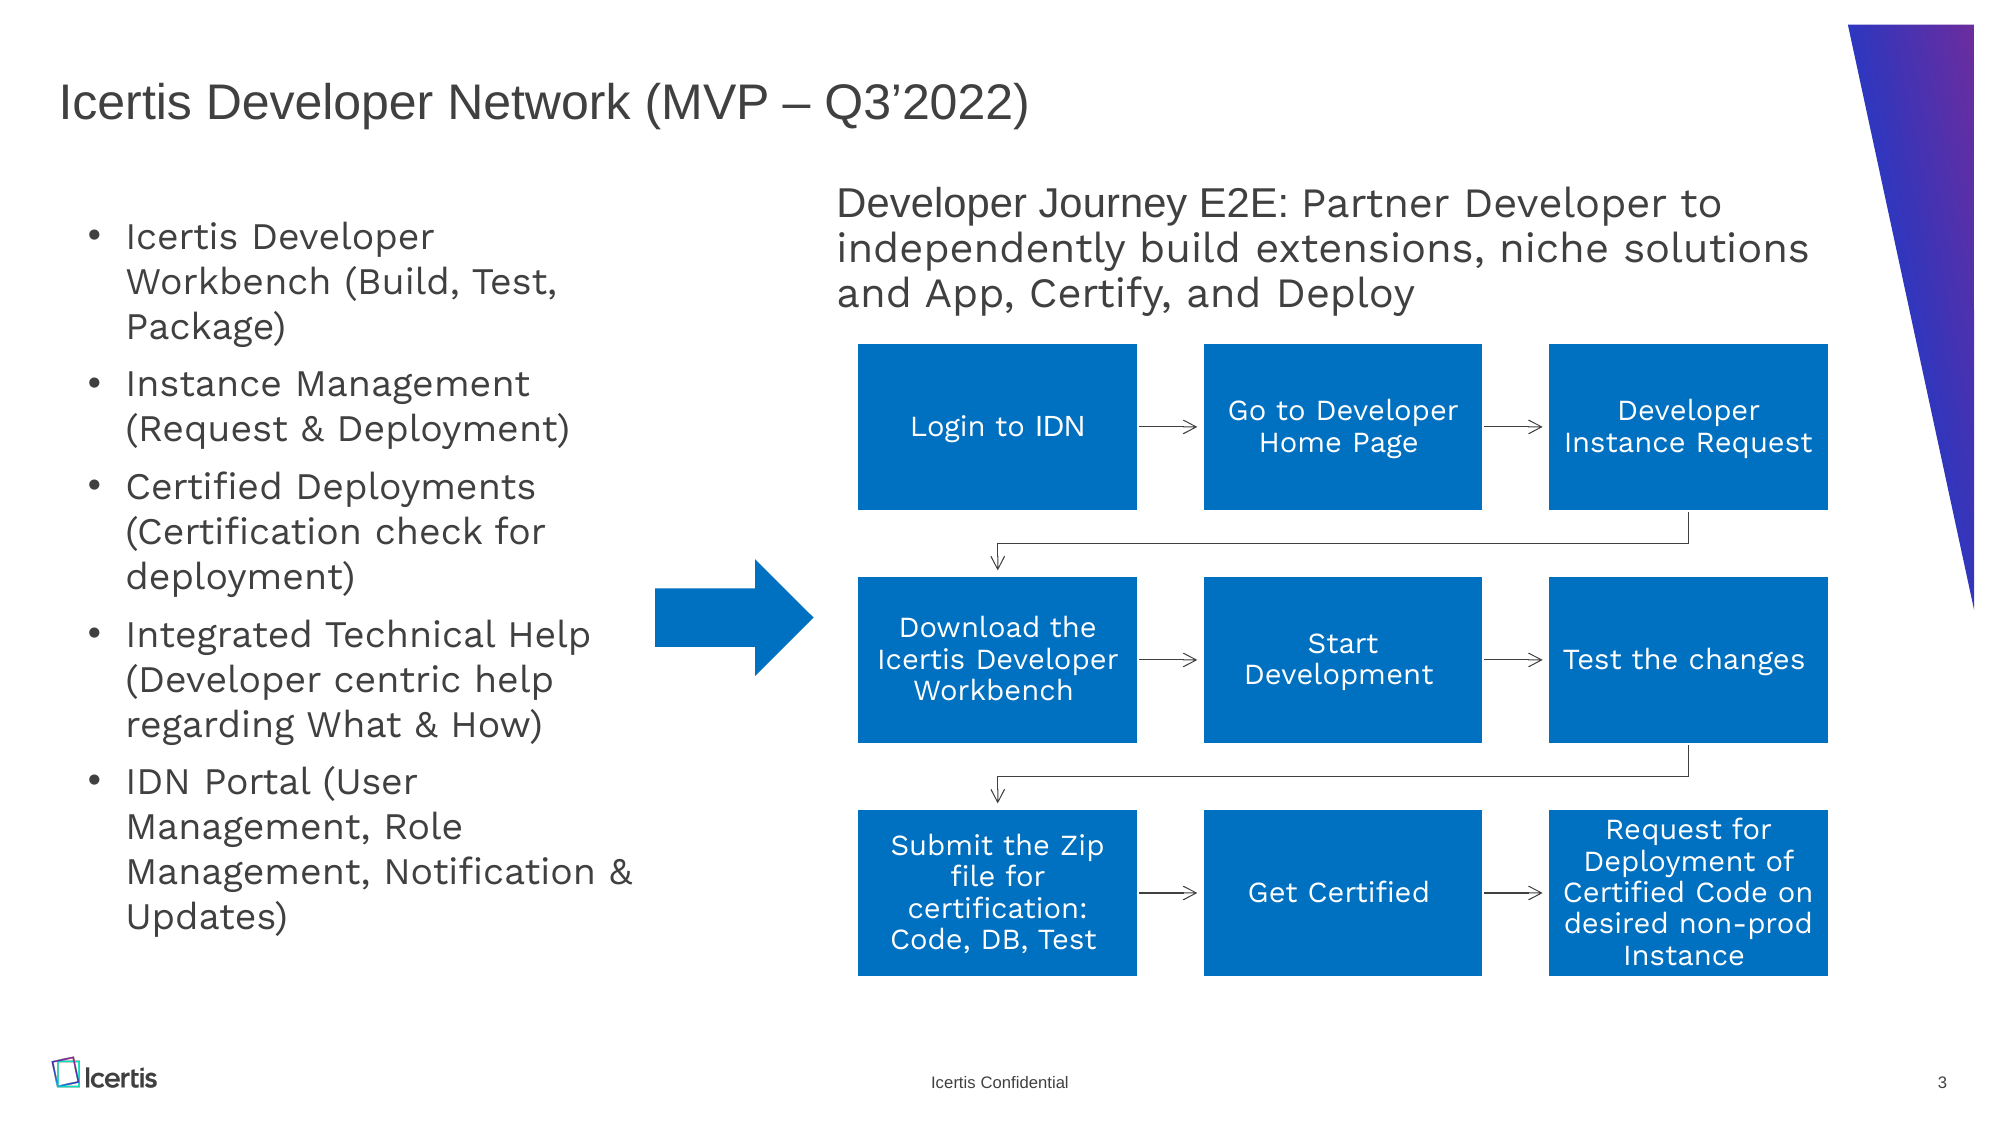

Icertis Developer Network (MVP – Q3’2022)
# Developer Journey E2E: Partner Developer to independently build extensions, niche solutions and App, Certify, and Deploy
Icertis Developer Workbench (Build, Test, Package)
Instance Management (Request & Deployment)
Certified Deployments (Certification check for deployment)
Integrated Technical Help (Developer centric help regarding What & How)
IDN Portal (User Management, Role Management, Notification & Updates)

Login to IDN

Go to Developer Home Page

Developer Instance Request

Download the Icertis Developer Workbench

Start Development

Test the changes

Submit the Zip file for certification: Code, DB, Test

Get Certified
Request for Deployment of Certified Code on desired non-prod Instance

Icertis Confidential
3